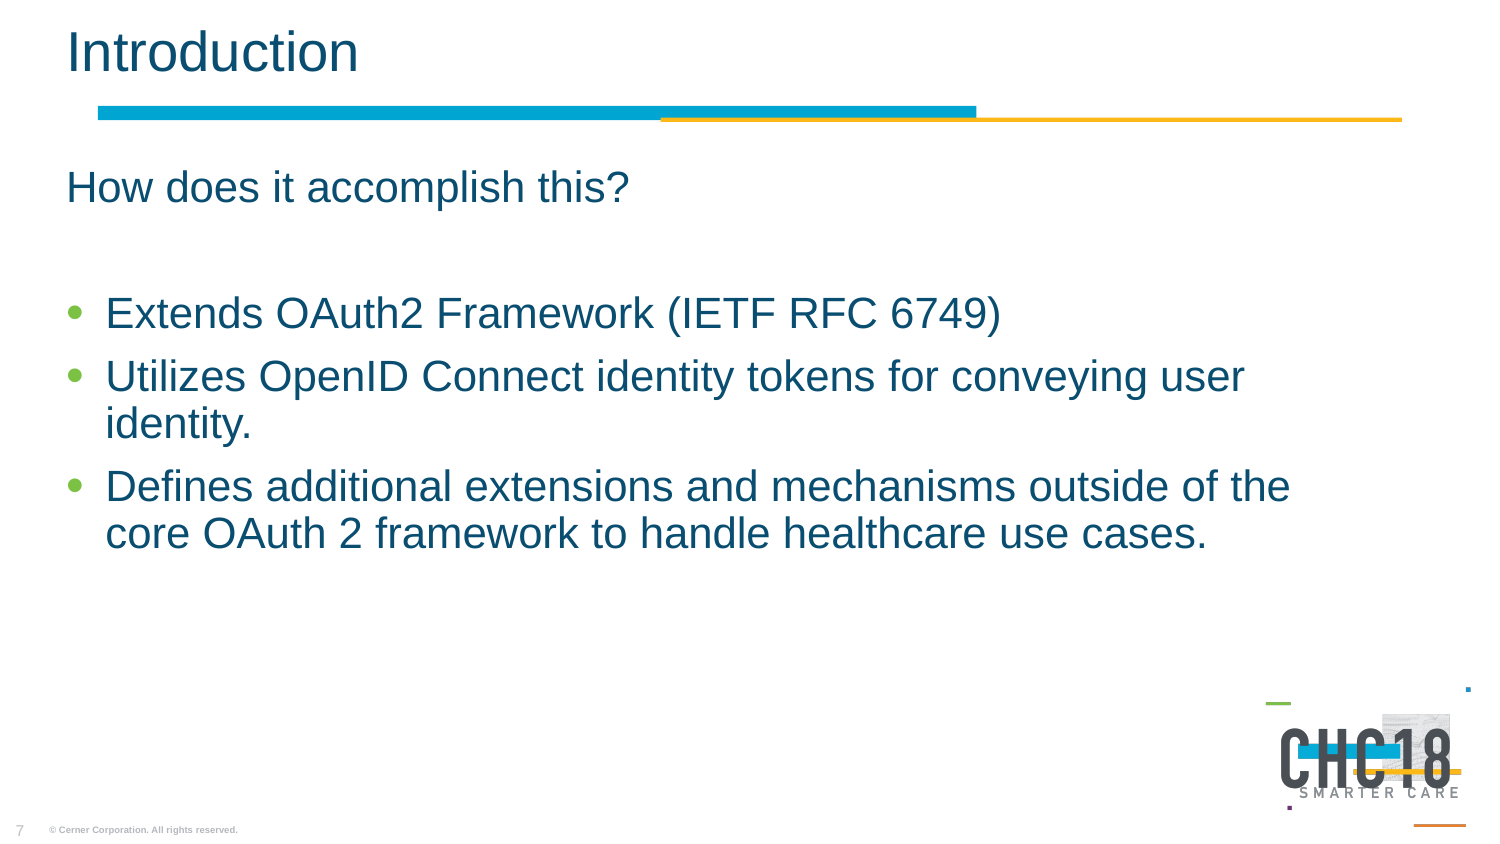

# Introduction
How does it accomplish this?

Extends OAuth2 Framework (IETF RFC 6749)
Utilizes OpenID Connect identity tokens for conveying user identity.
Defines additional extensions and mechanisms outside of the core OAuth 2 framework to handle healthcare use cases.